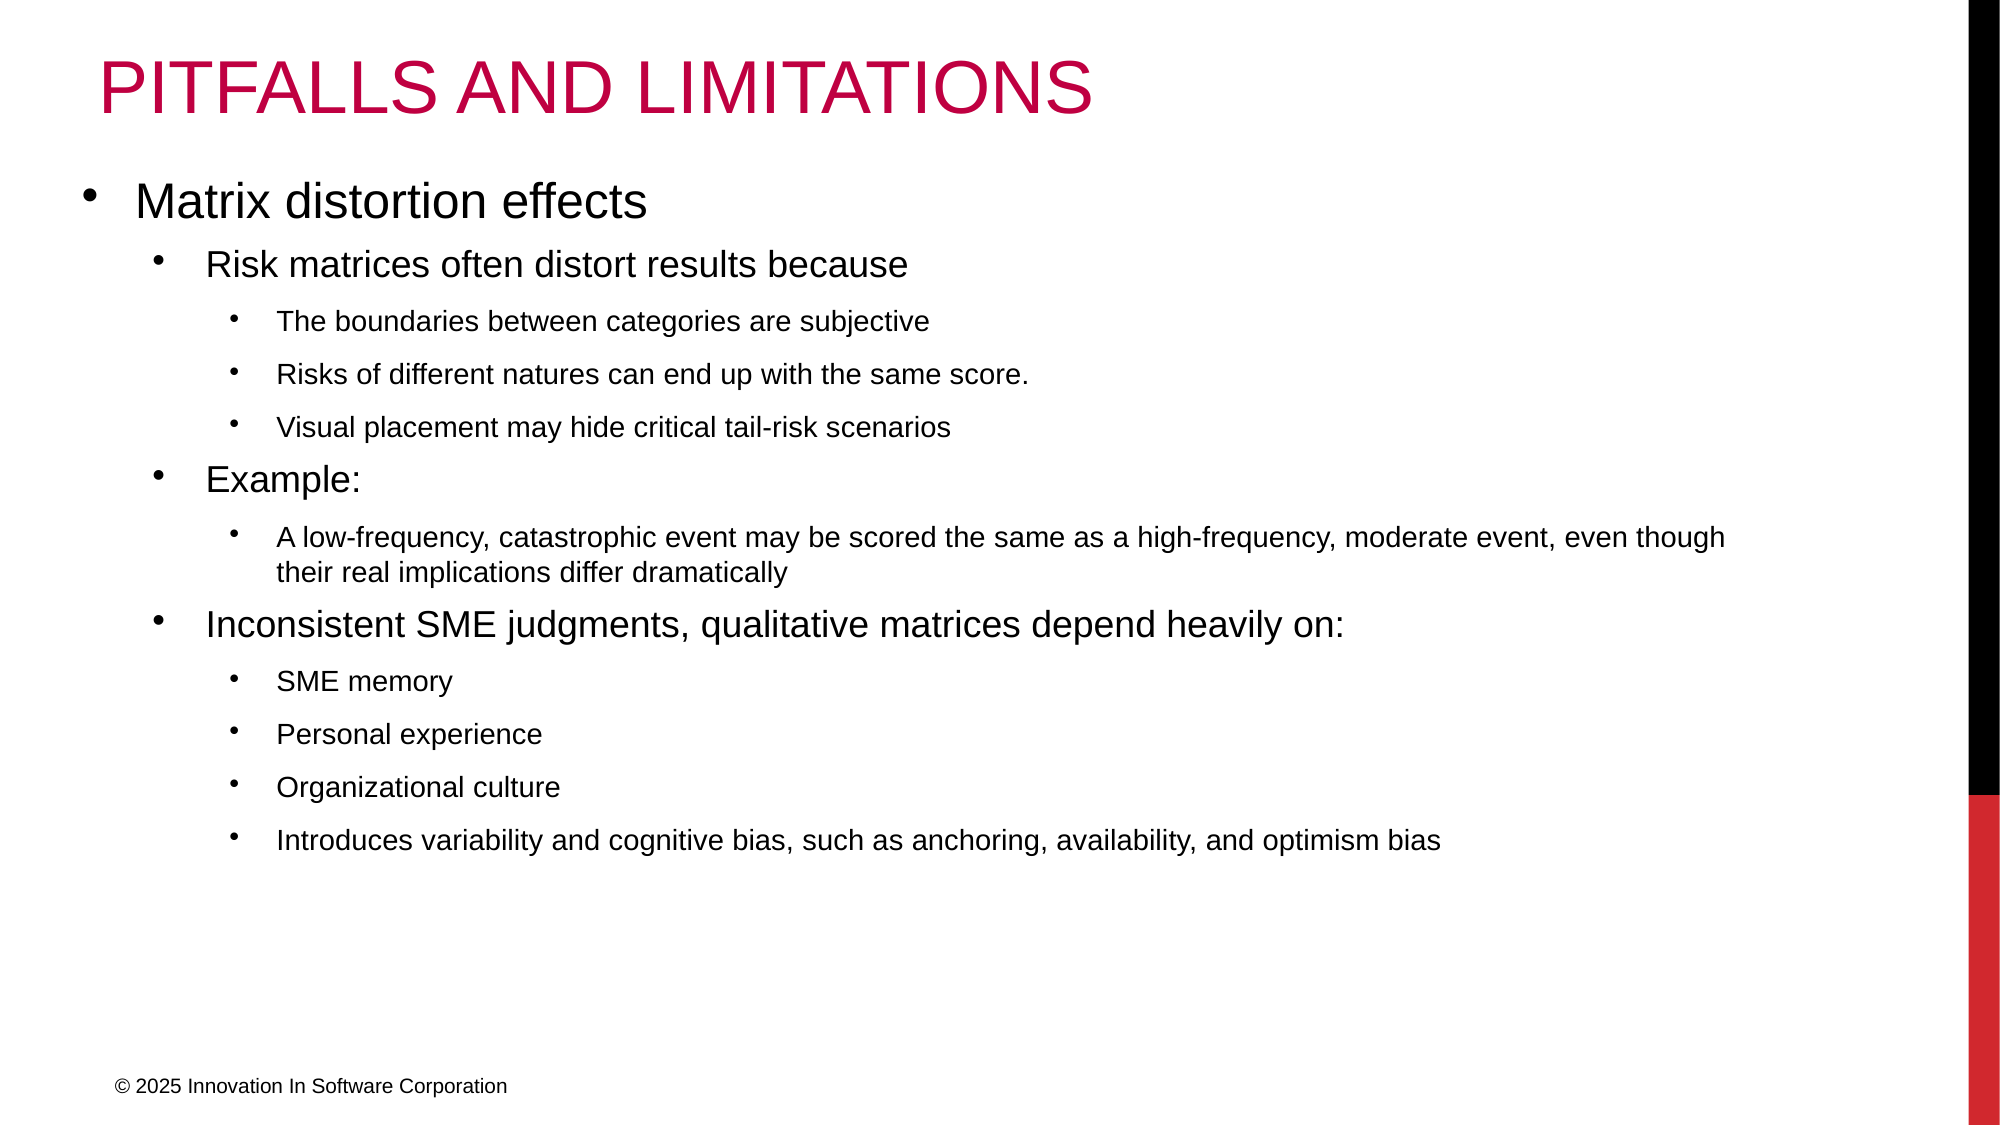

# Pitfalls and Limitations
Matrix distortion effects
Risk matrices often distort results because
The boundaries between categories are subjective
Risks of different natures can end up with the same score.
Visual placement may hide critical tail-risk scenarios
Example:
A low-frequency, catastrophic event may be scored the same as a high-frequency, moderate event, even though their real implications differ dramatically
Inconsistent SME judgments, qualitative matrices depend heavily on:
SME memory
Personal experience
Organizational culture
Introduces variability and cognitive bias, such as anchoring, availability, and optimism bias
© 2025 Innovation In Software Corporation